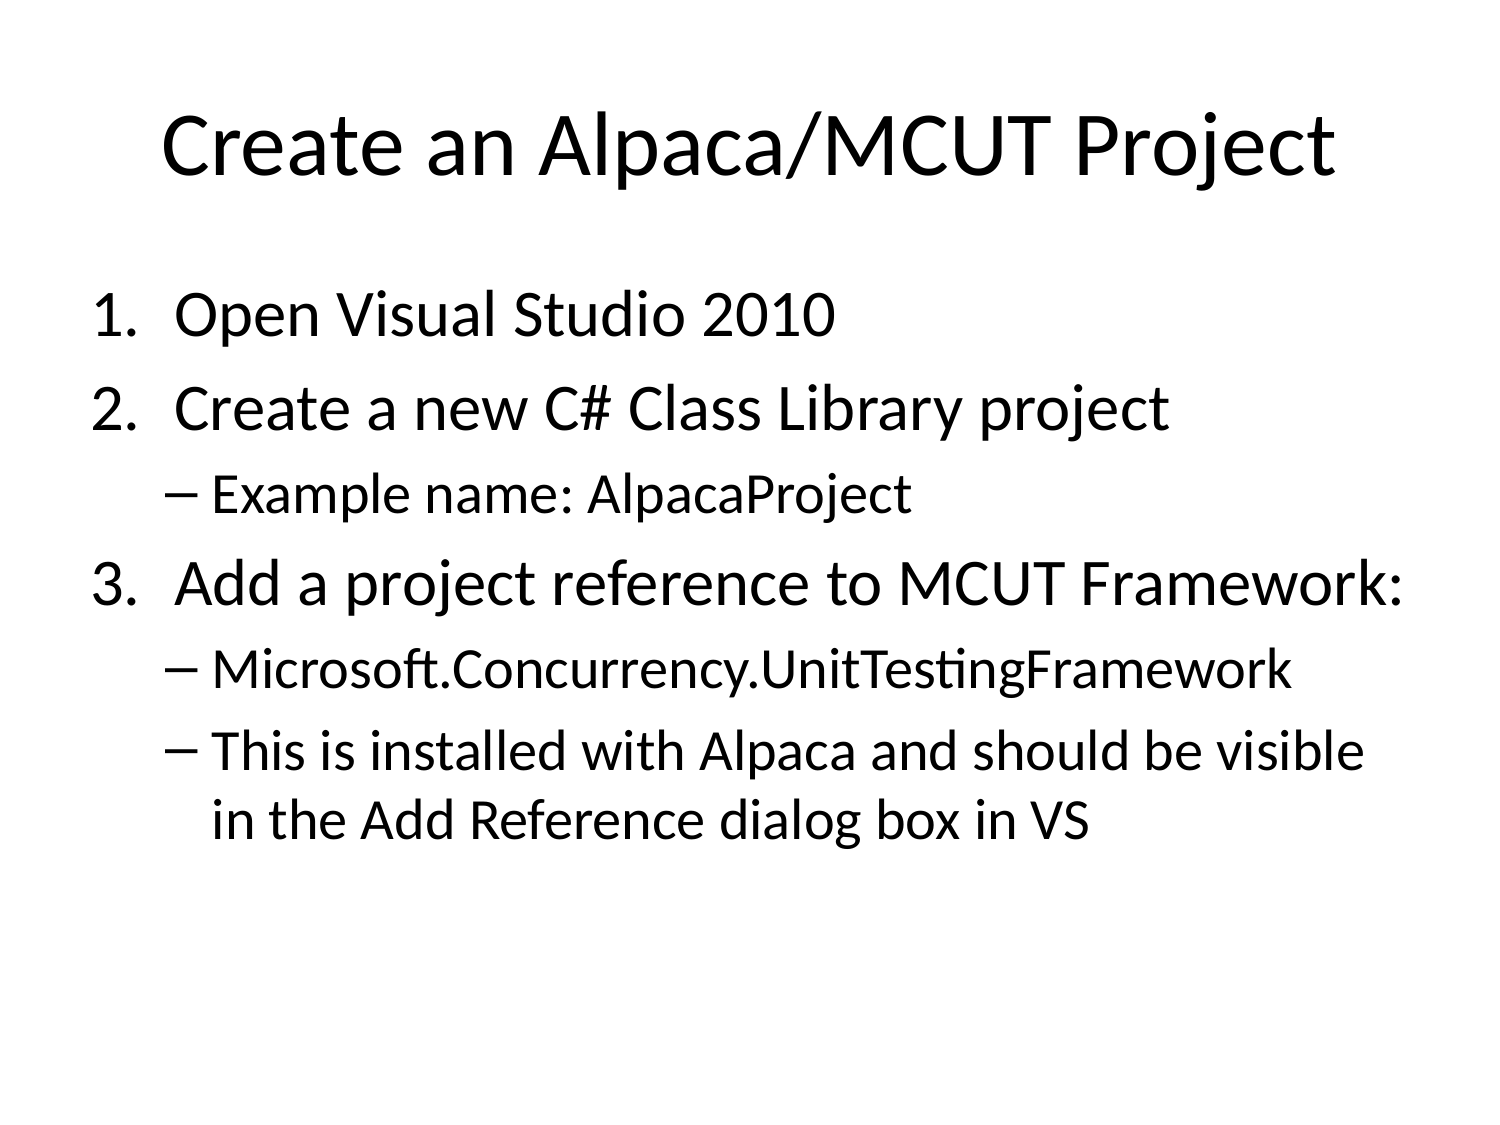

# Create an Alpaca/MCUT Project
Open Visual Studio 2010
Create a new C# Class Library project
Example name: AlpacaProject
Add a project reference to MCUT Framework:
Microsoft.Concurrency.UnitTestingFramework
This is installed with Alpaca and should be visible in the Add Reference dialog box in VS